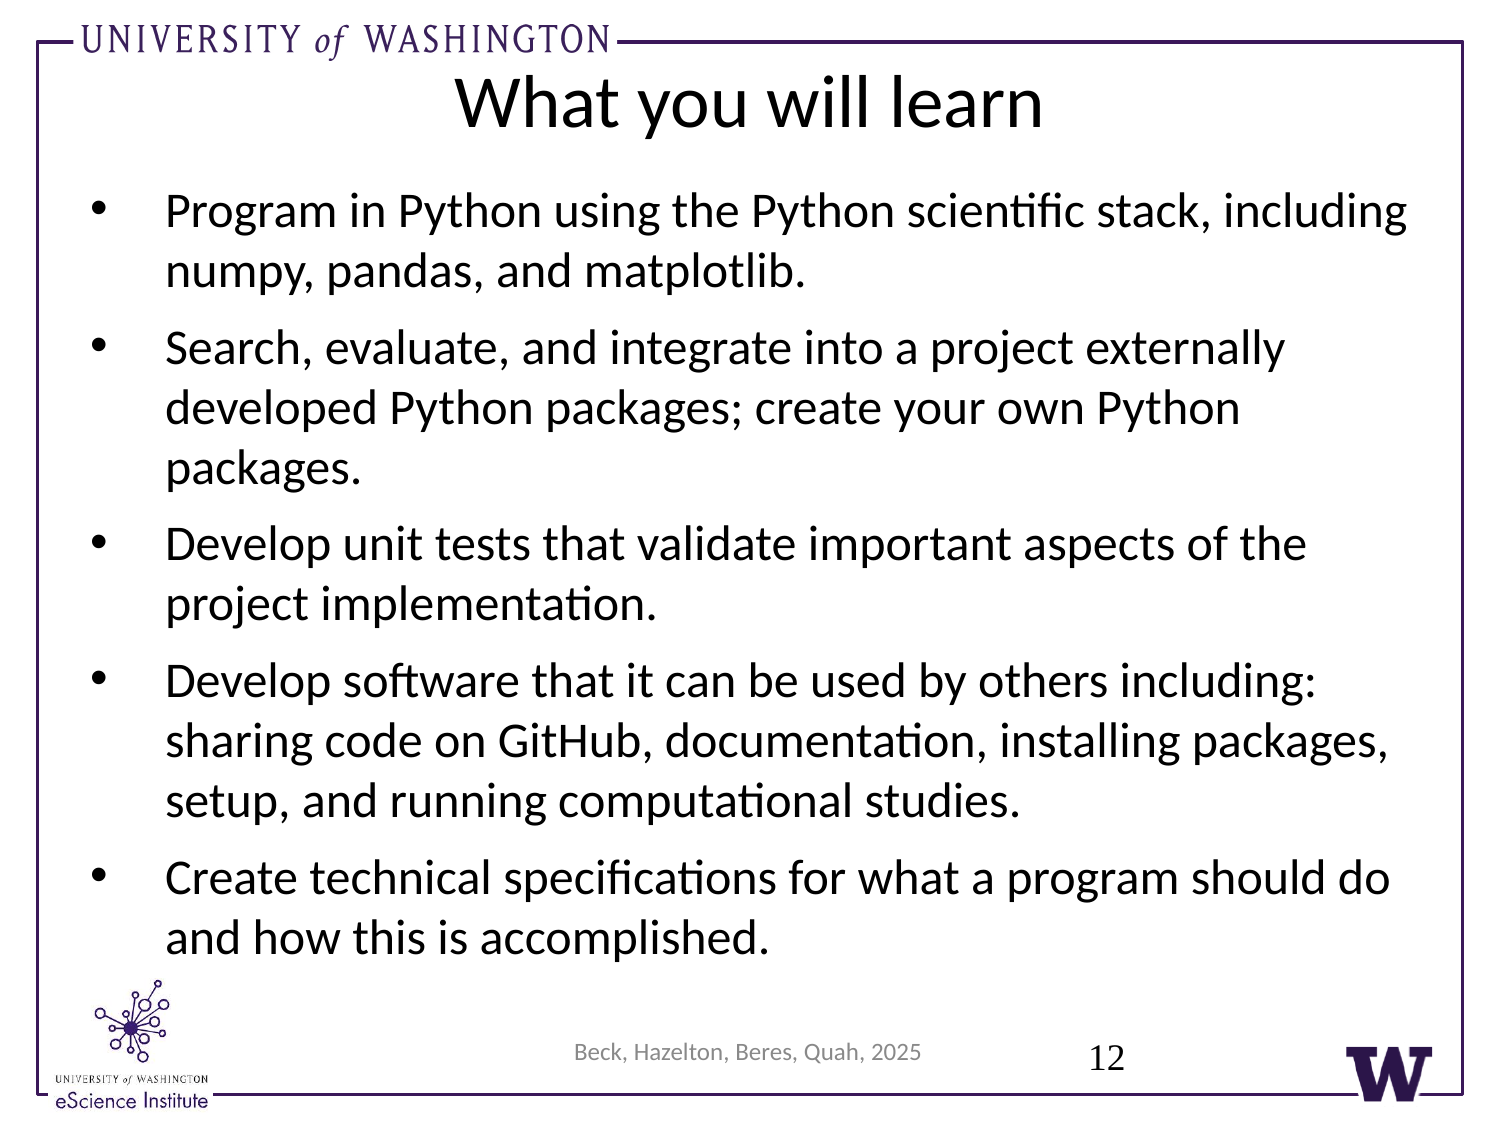

# What you will learn
Program in Python using the Python scientific stack, including numpy, pandas, and matplotlib.
Search, evaluate, and integrate into a project externally developed Python packages; create your own Python packages.
Develop unit tests that validate important aspects of the project implementation.
Develop software that it can be used by others including: sharing code on GitHub, documentation, installing packages, setup, and running computational studies.
Create technical specifications for what a program should do and how this is accomplished.
12
Beck, Hazelton, Beres, Quah, 2025